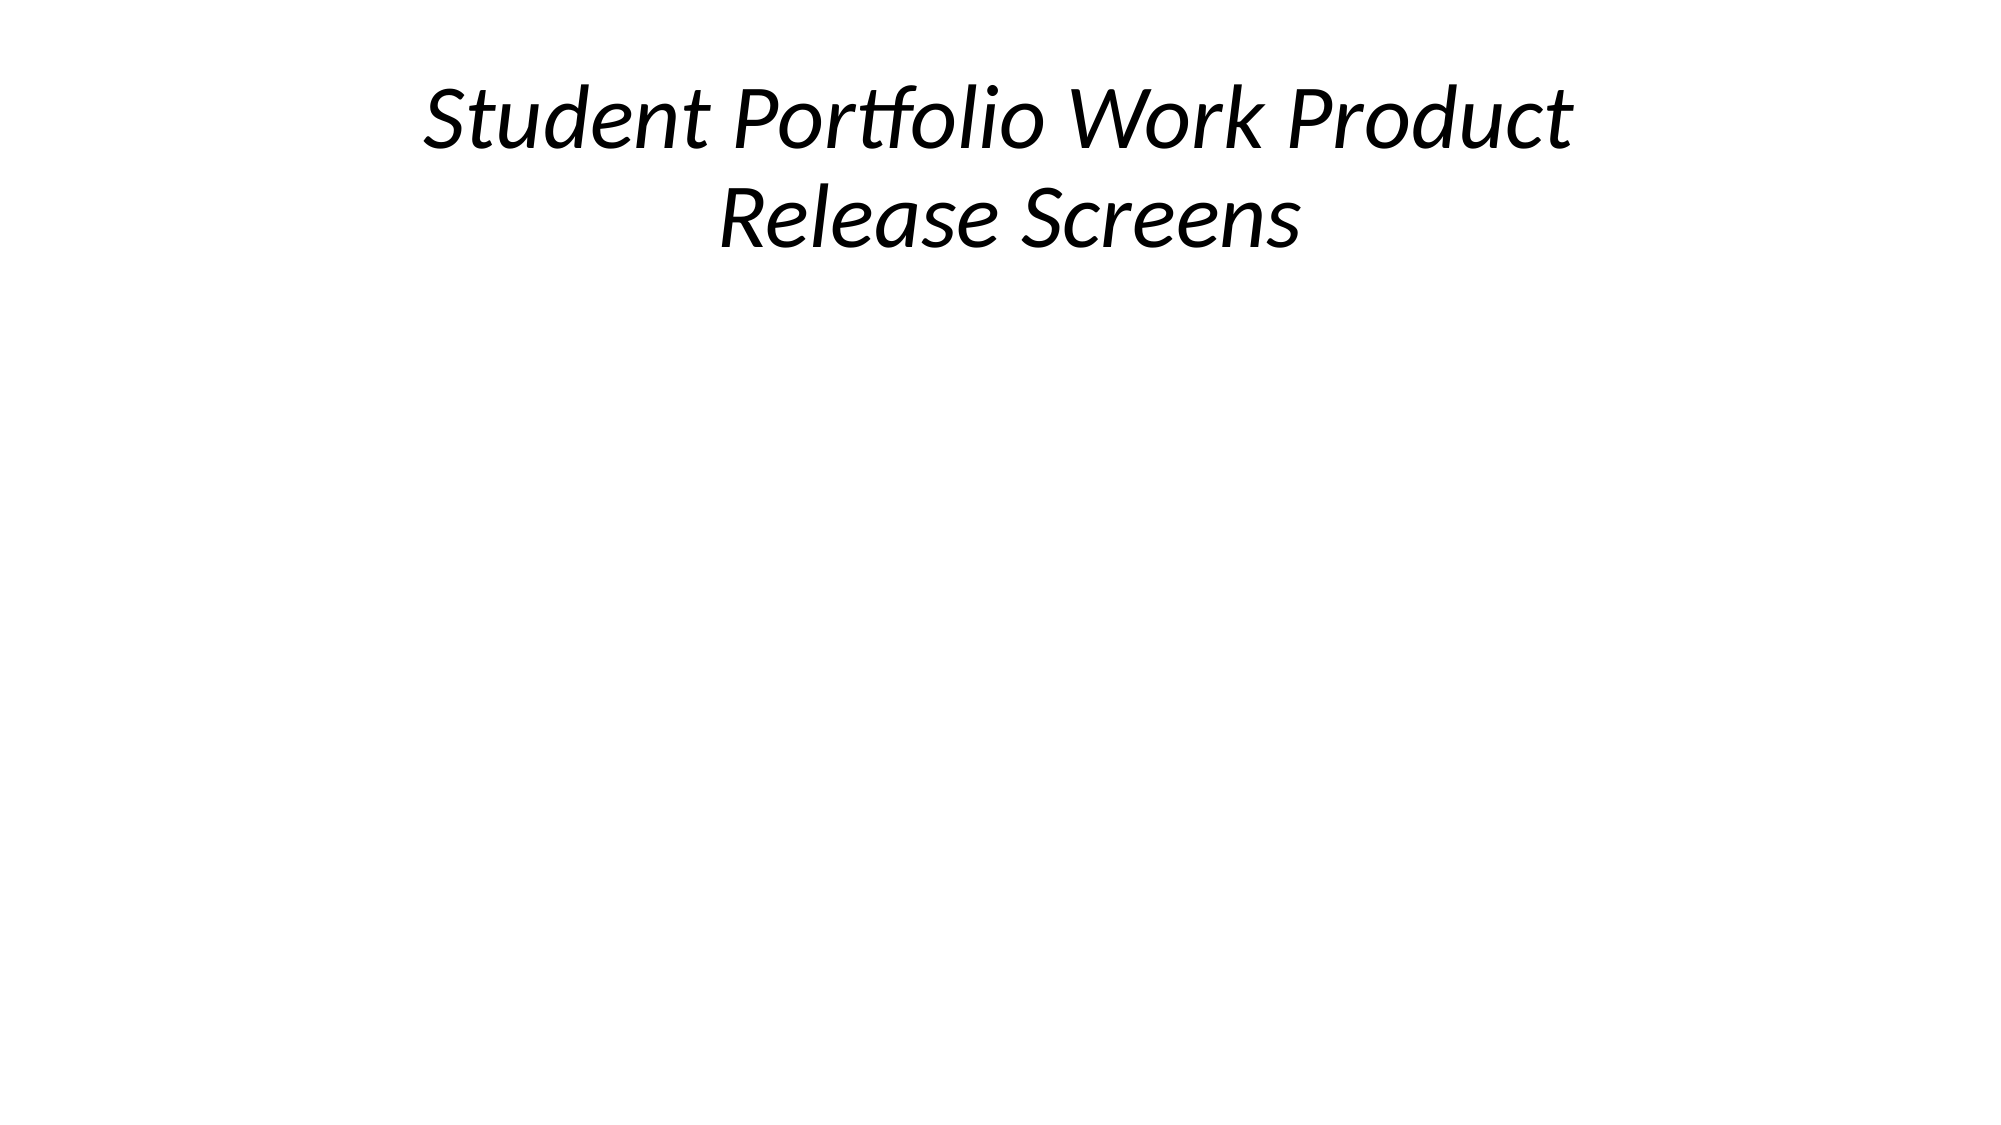

# Student Portfolio Work Product Release Screens